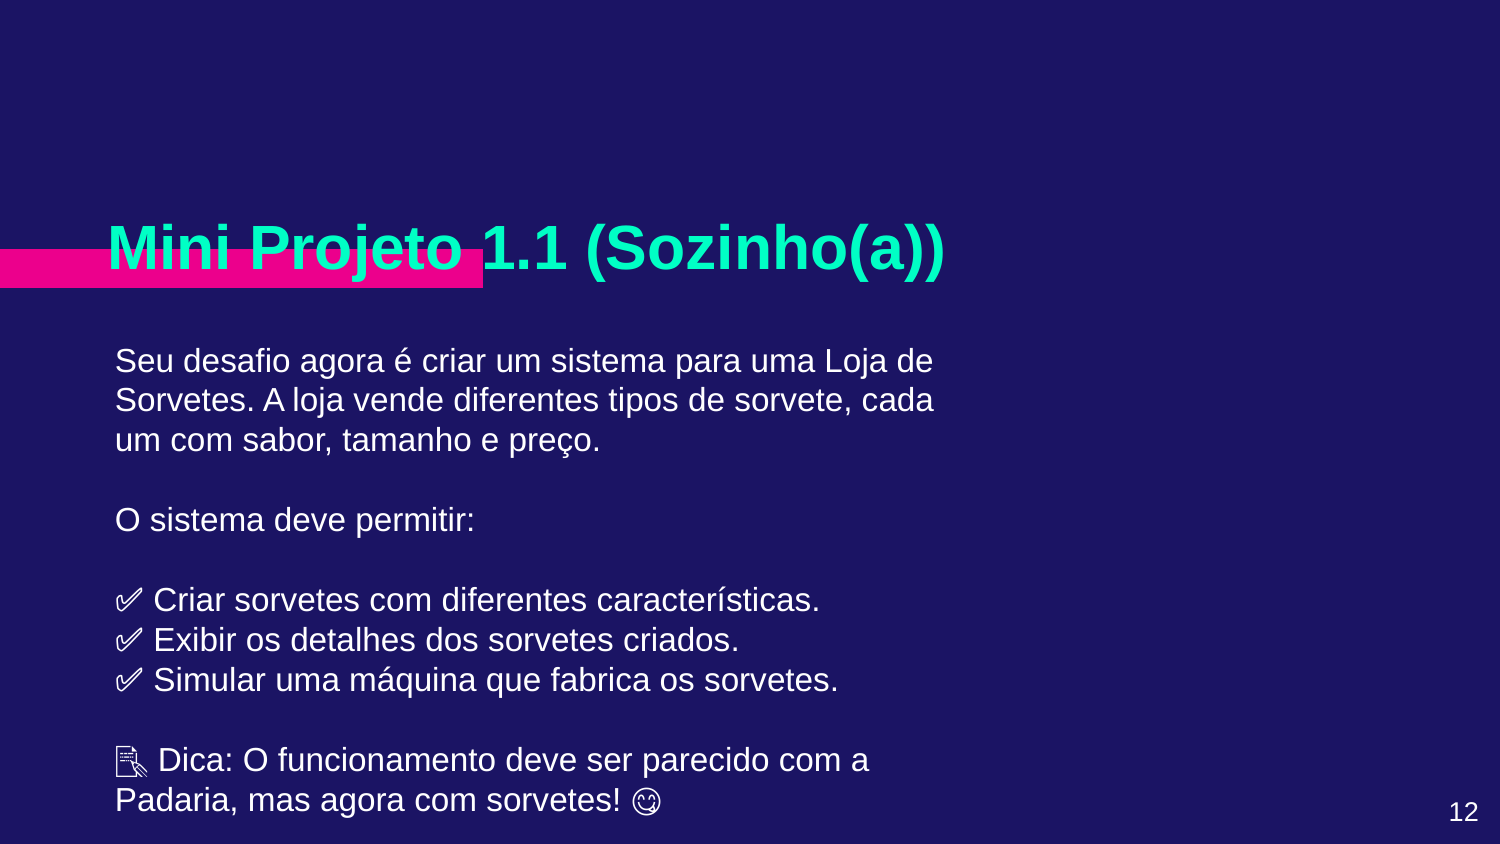

# Mini Projeto 1.1 (Sozinho(a))
Seu desafio agora é criar um sistema para uma Loja de Sorvetes. A loja vende diferentes tipos de sorvete, cada um com sabor, tamanho e preço.

O sistema deve permitir:

✅ Criar sorvetes com diferentes características.
✅ Exibir os detalhes dos sorvetes criados.
✅ Simular uma máquina que fabrica os sorvetes.

📝 Dica: O funcionamento deve ser parecido com a Padaria, mas agora com sorvetes! 😋
12